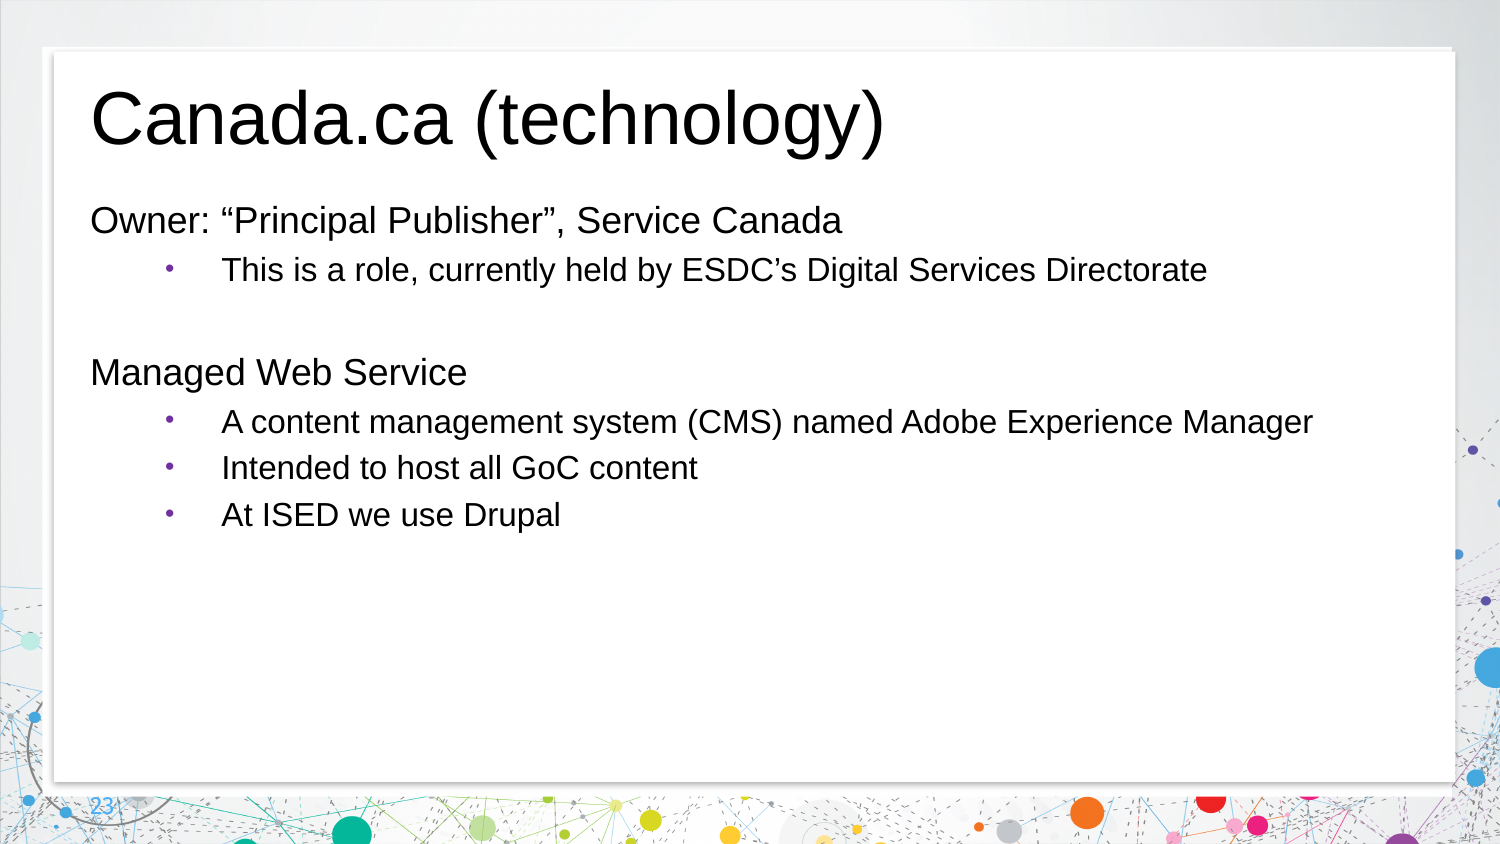

# Canada.ca (technology)
Owner: “Principal Publisher”, Service Canada
This is a role, currently held by ESDC’s Digital Services Directorate

Managed Web Service
A content management system (CMS) named Adobe Experience Manager
Intended to host all GoC content
At ISED we use Drupal
23